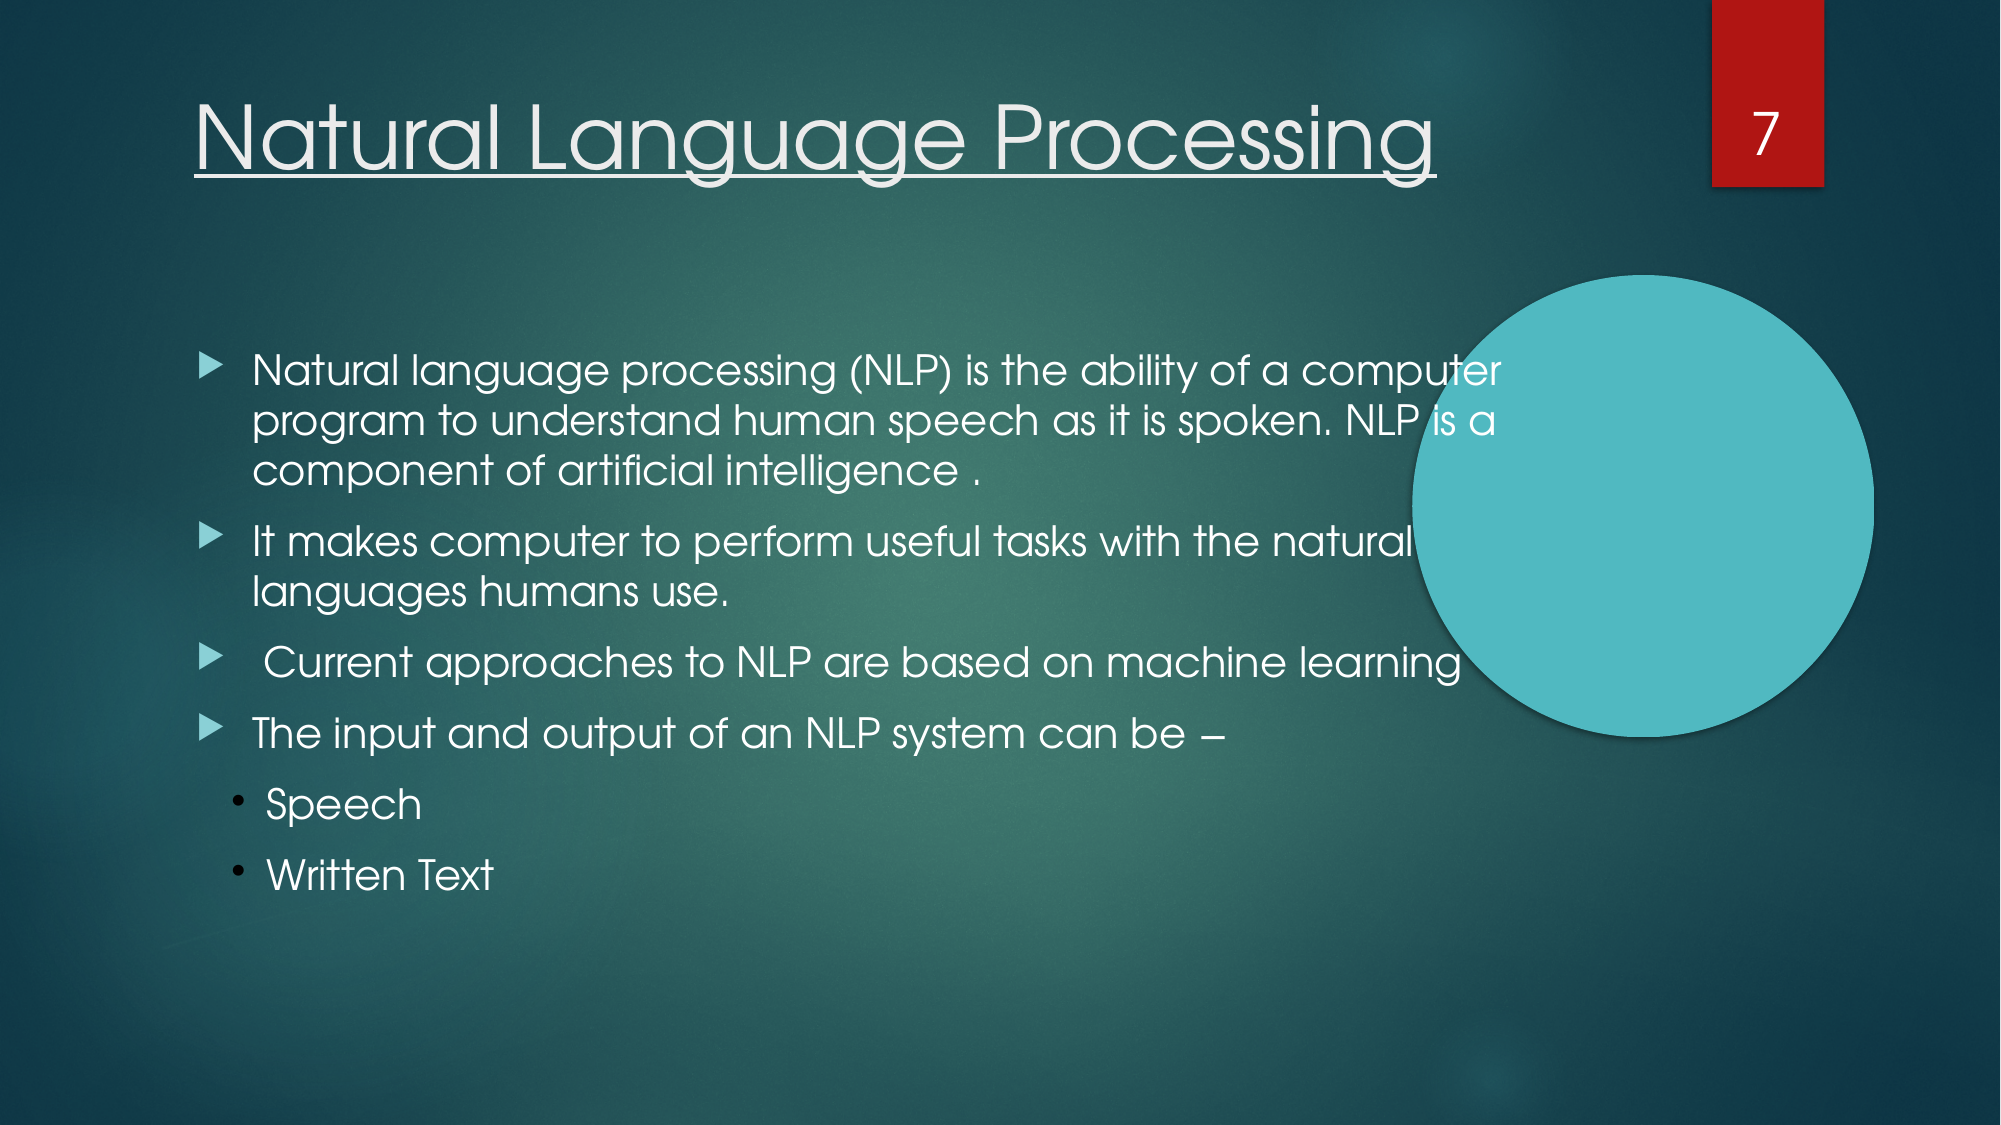

7
   Natural Language Processing
Natural language processing (NLP) is the ability of a computer program to understand human speech as it is spoken. NLP is a component of artificial intelligence .
It makes computer to perform useful tasks with the natural languages humans use.
 Current approaches to NLP are based on machine learning
The input and output of an NLP system can be −
Speech
Written Text